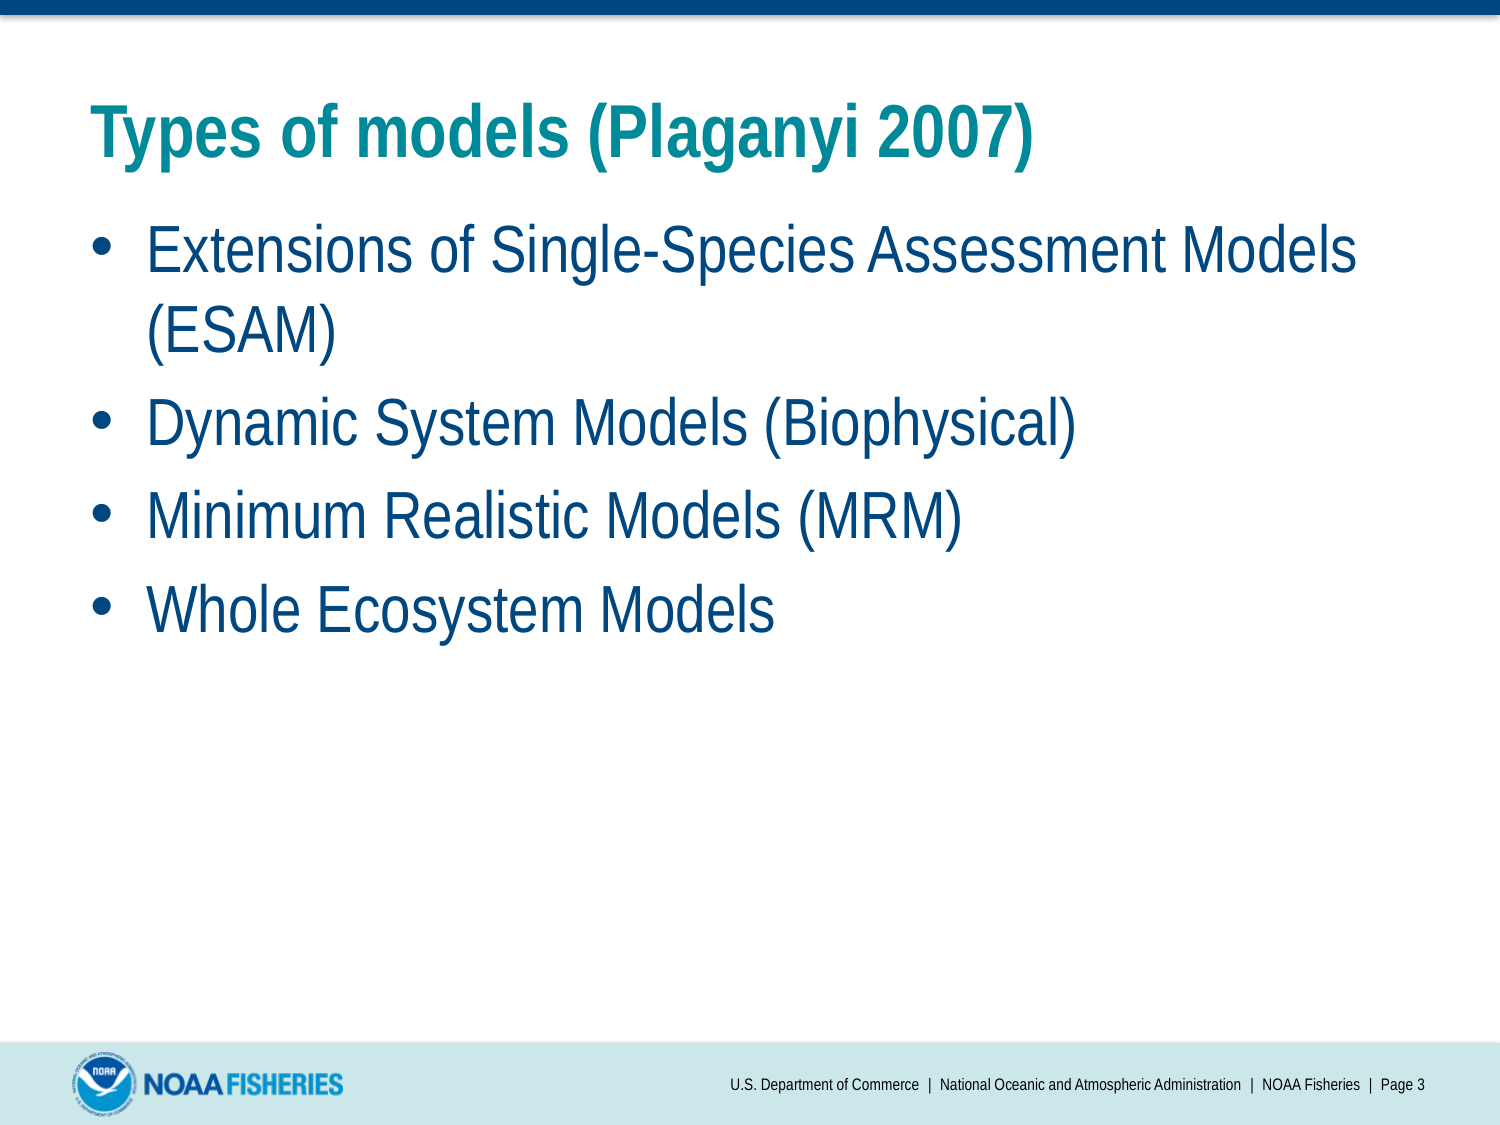

# Types of models (Plaganyi 2007)
Extensions of Single-Species Assessment Models (ESAM)
Dynamic System Models (Biophysical)
Minimum Realistic Models (MRM)
Whole Ecosystem Models

U.S. Department of Commerce | National Oceanic and Atmospheric Administration | NOAA Fisheries | Page 3